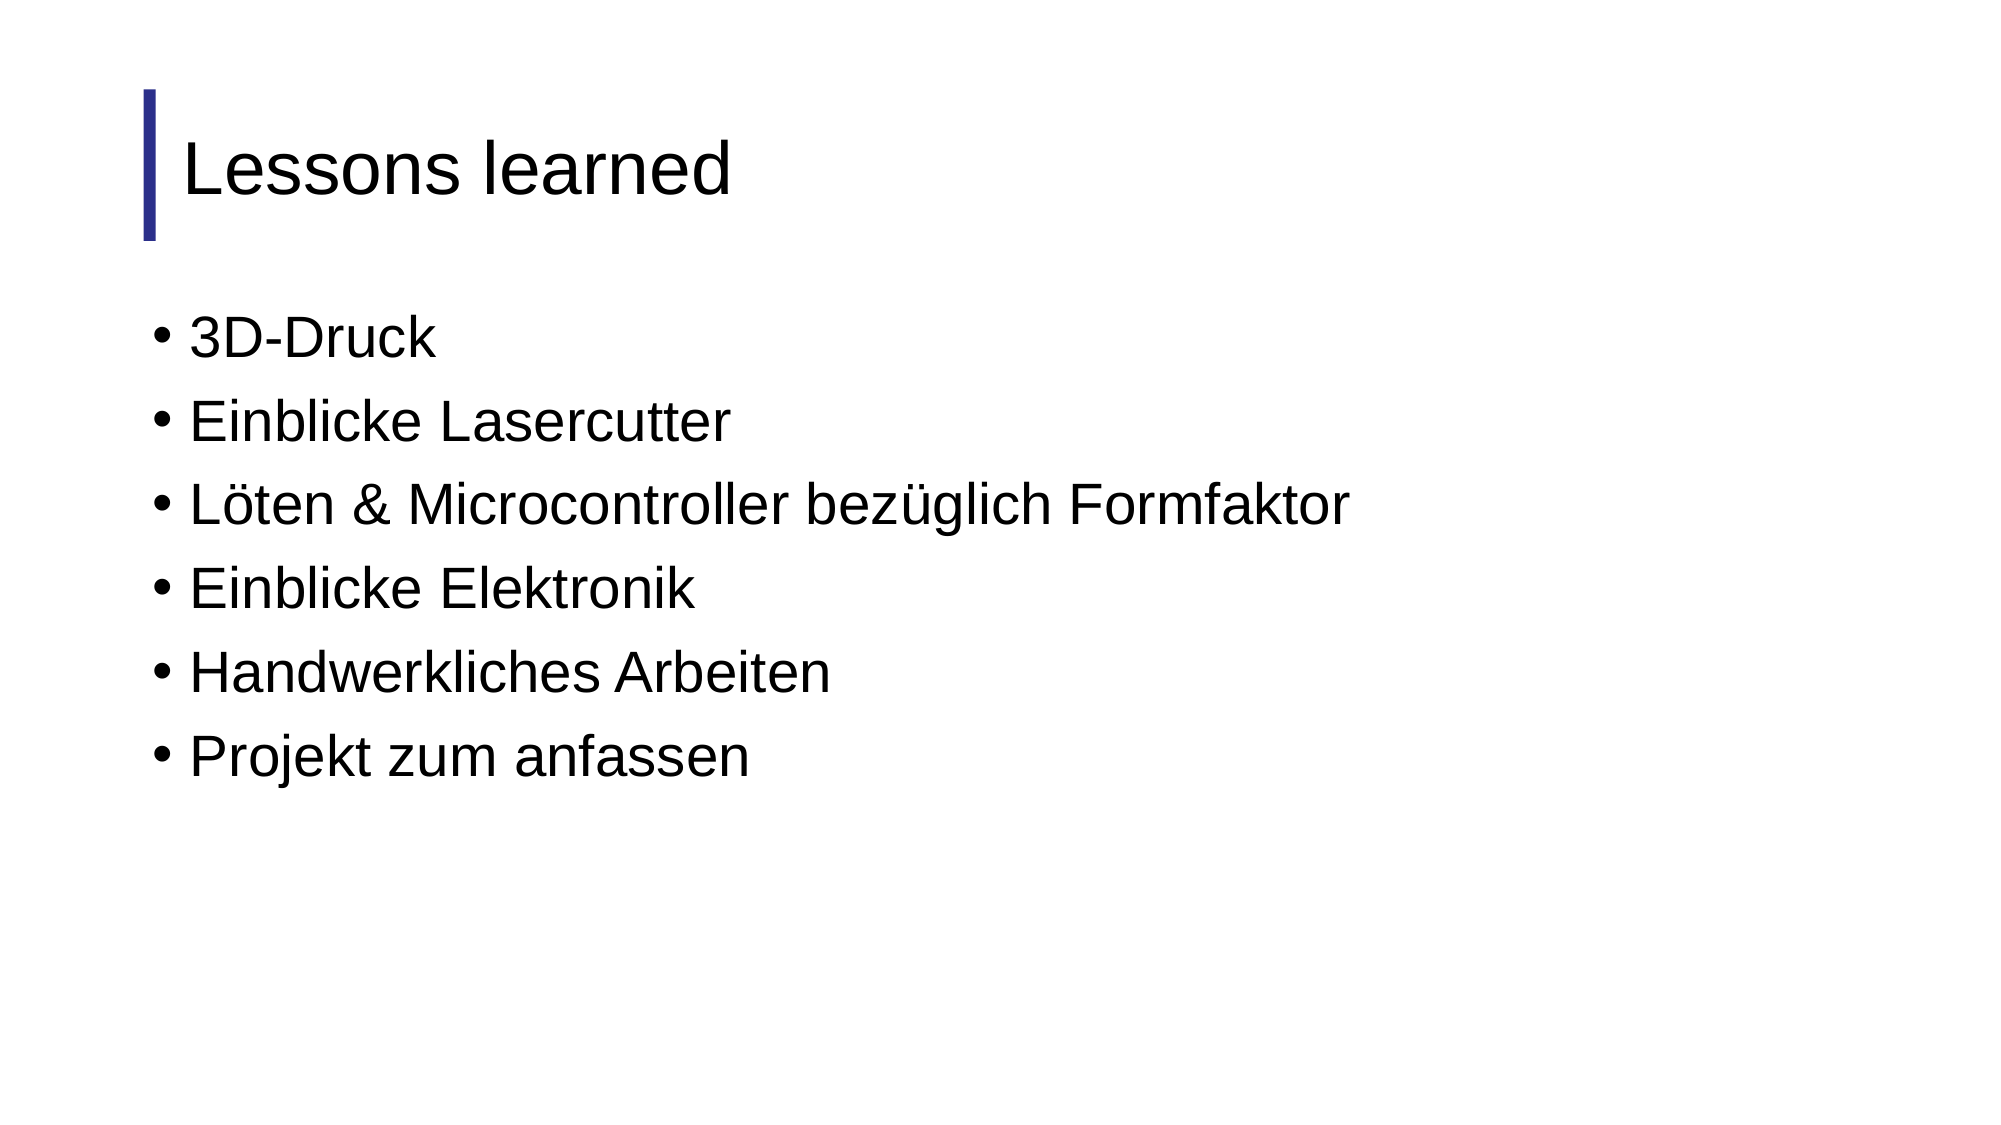

Lessons learned
3D-Druck
Einblicke Lasercutter
Löten & Microcontroller bezüglich Formfaktor
Einblicke Elektronik
Handwerkliches Arbeiten
Projekt zum anfassen